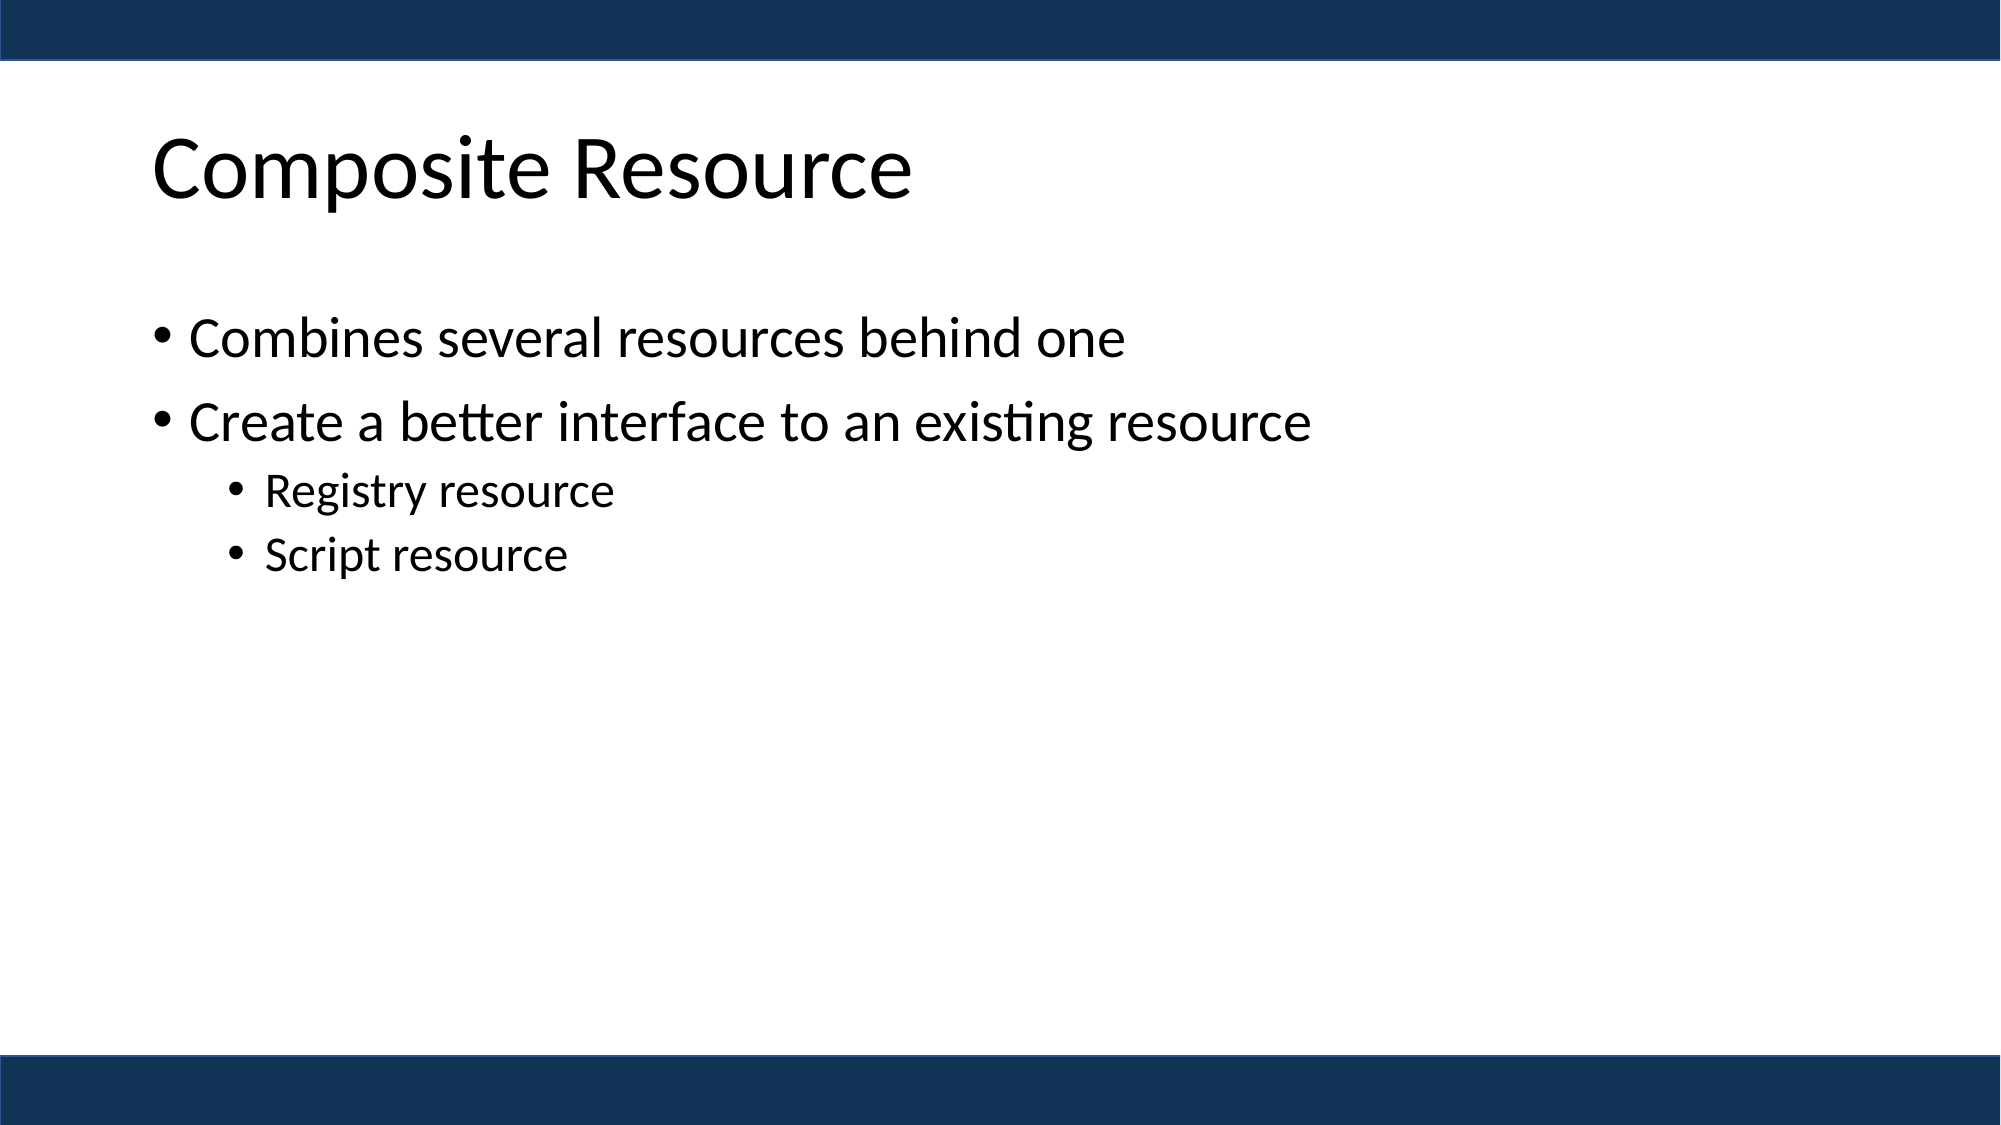

# Composite Resource
Combines several resources behind one
Create a better interface to an existing resource
Registry resource
Script resource